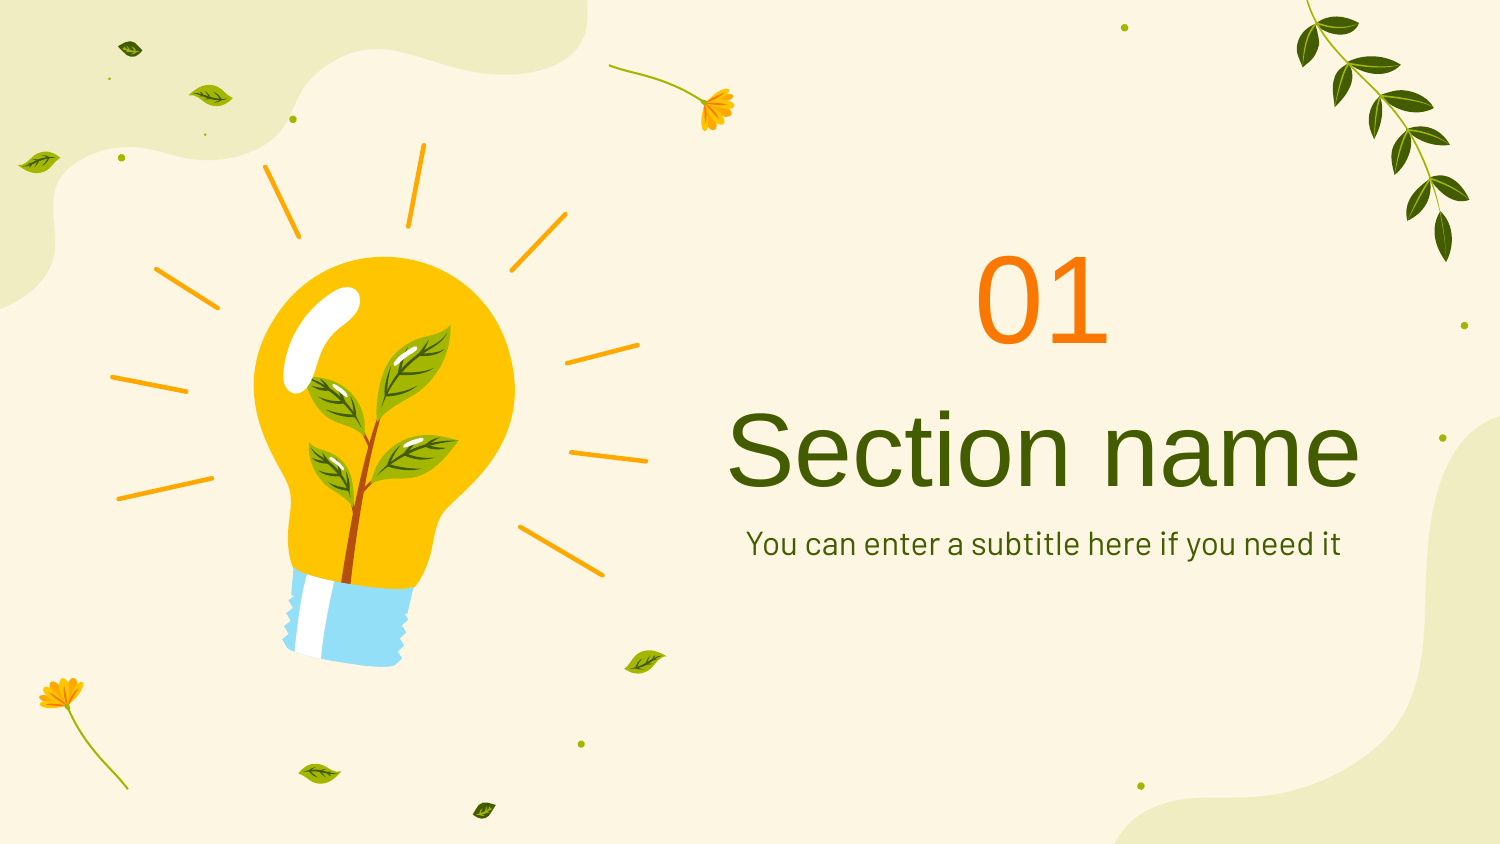

01

# Section name

You can enter a subtitle here if you need it